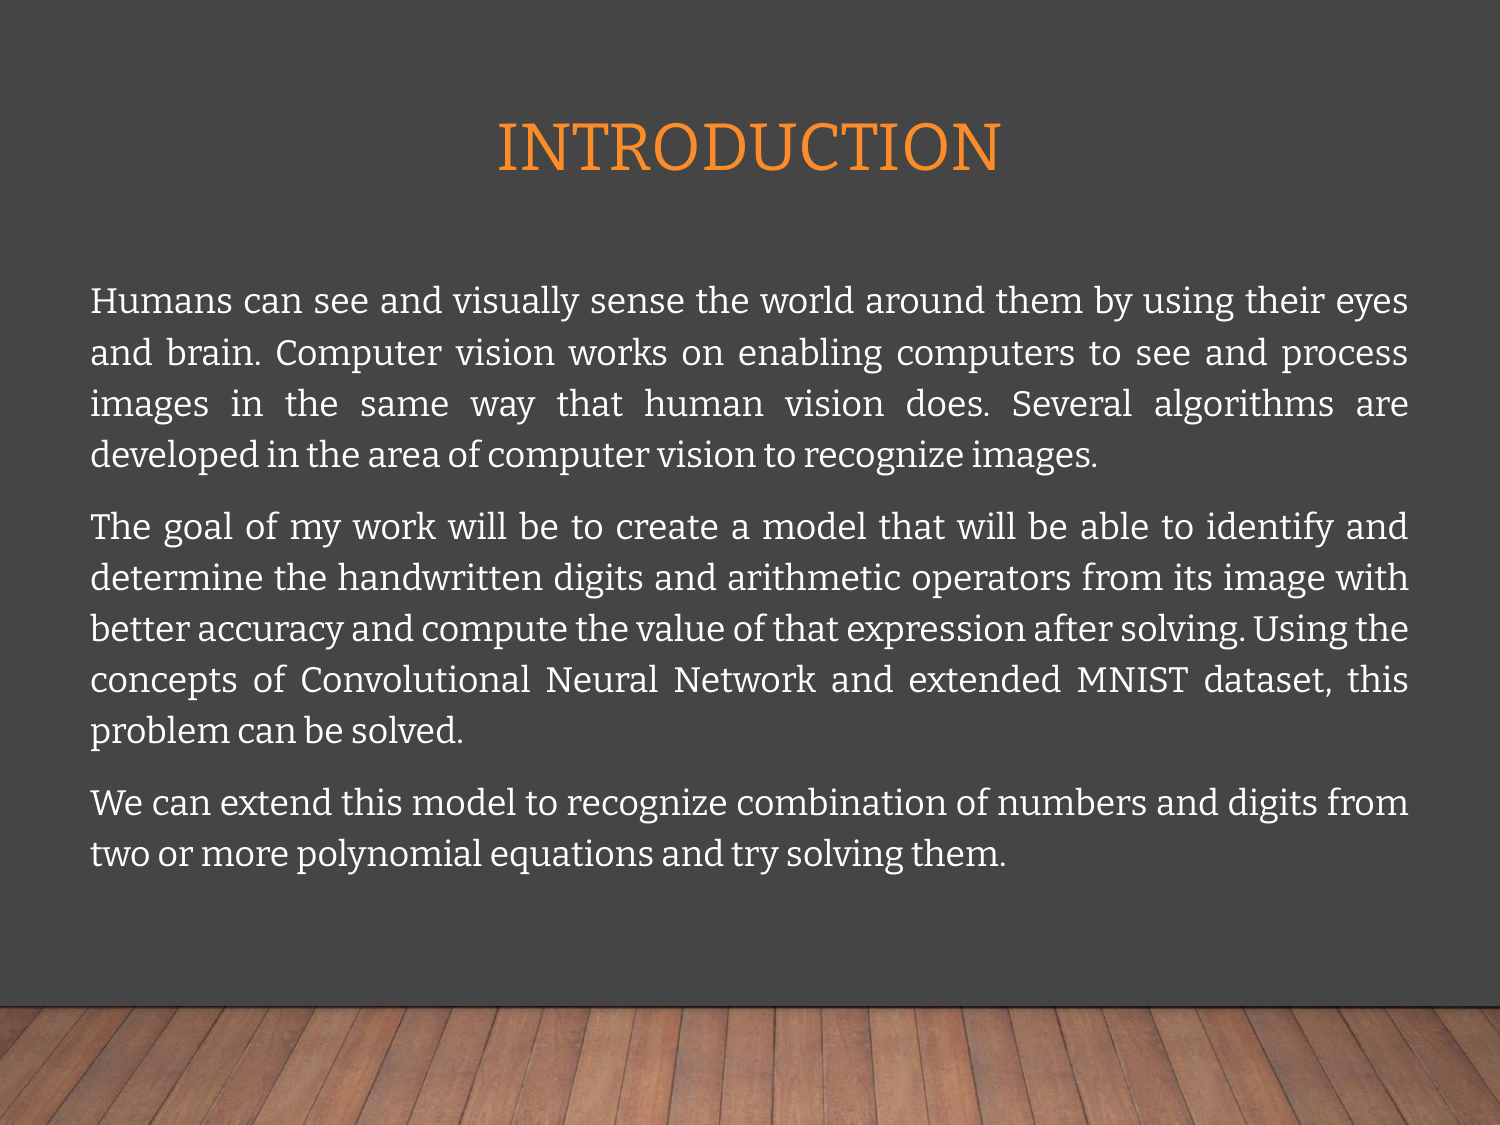

# INTRODUCTION
Humans can see and visually sense the world around them by using their eyes and brain. Computer vision works on enabling computers to see and process images in the same way that human vision does. Several algorithms are developed in the area of computer vision to recognize images.
The goal of my work will be to create a model that will be able to identify and determine the handwritten digits and arithmetic operators from its image with better accuracy and compute the value of that expression after solving. Using the concepts of Convolutional Neural Network and extended MNIST dataset, this problem can be solved.
We can extend this model to recognize combination of numbers and digits from two or more polynomial equations and try solving them.